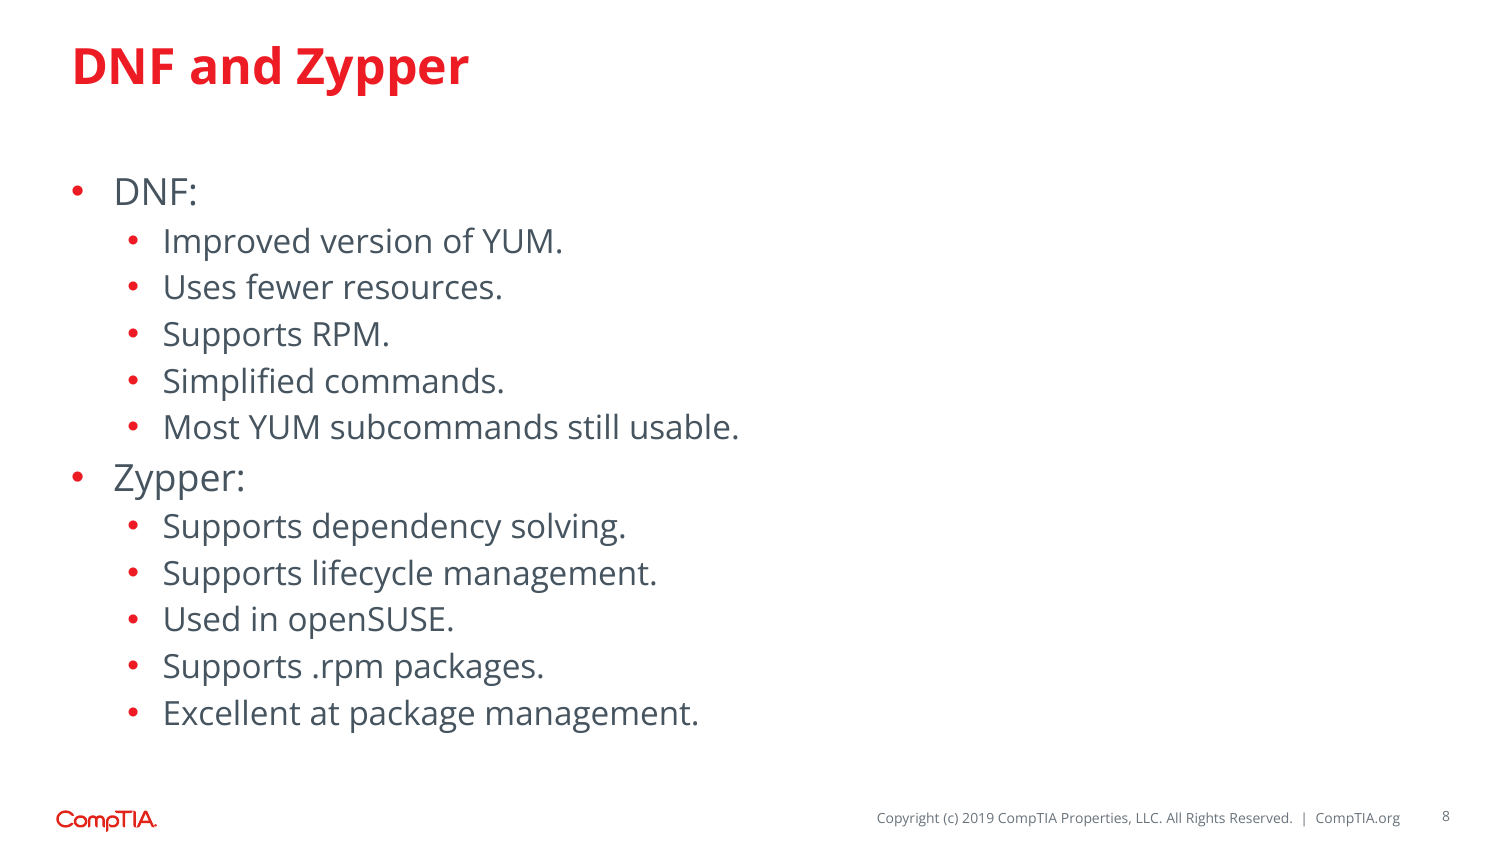

# DNF and Zypper
DNF:
Improved version of YUM.
Uses fewer resources.
Supports RPM.
Simplified commands.
Most YUM subcommands still usable.
Zypper:
Supports dependency solving.
Supports lifecycle management.
Used in openSUSE.
Supports .rpm packages.
Excellent at package management.
8